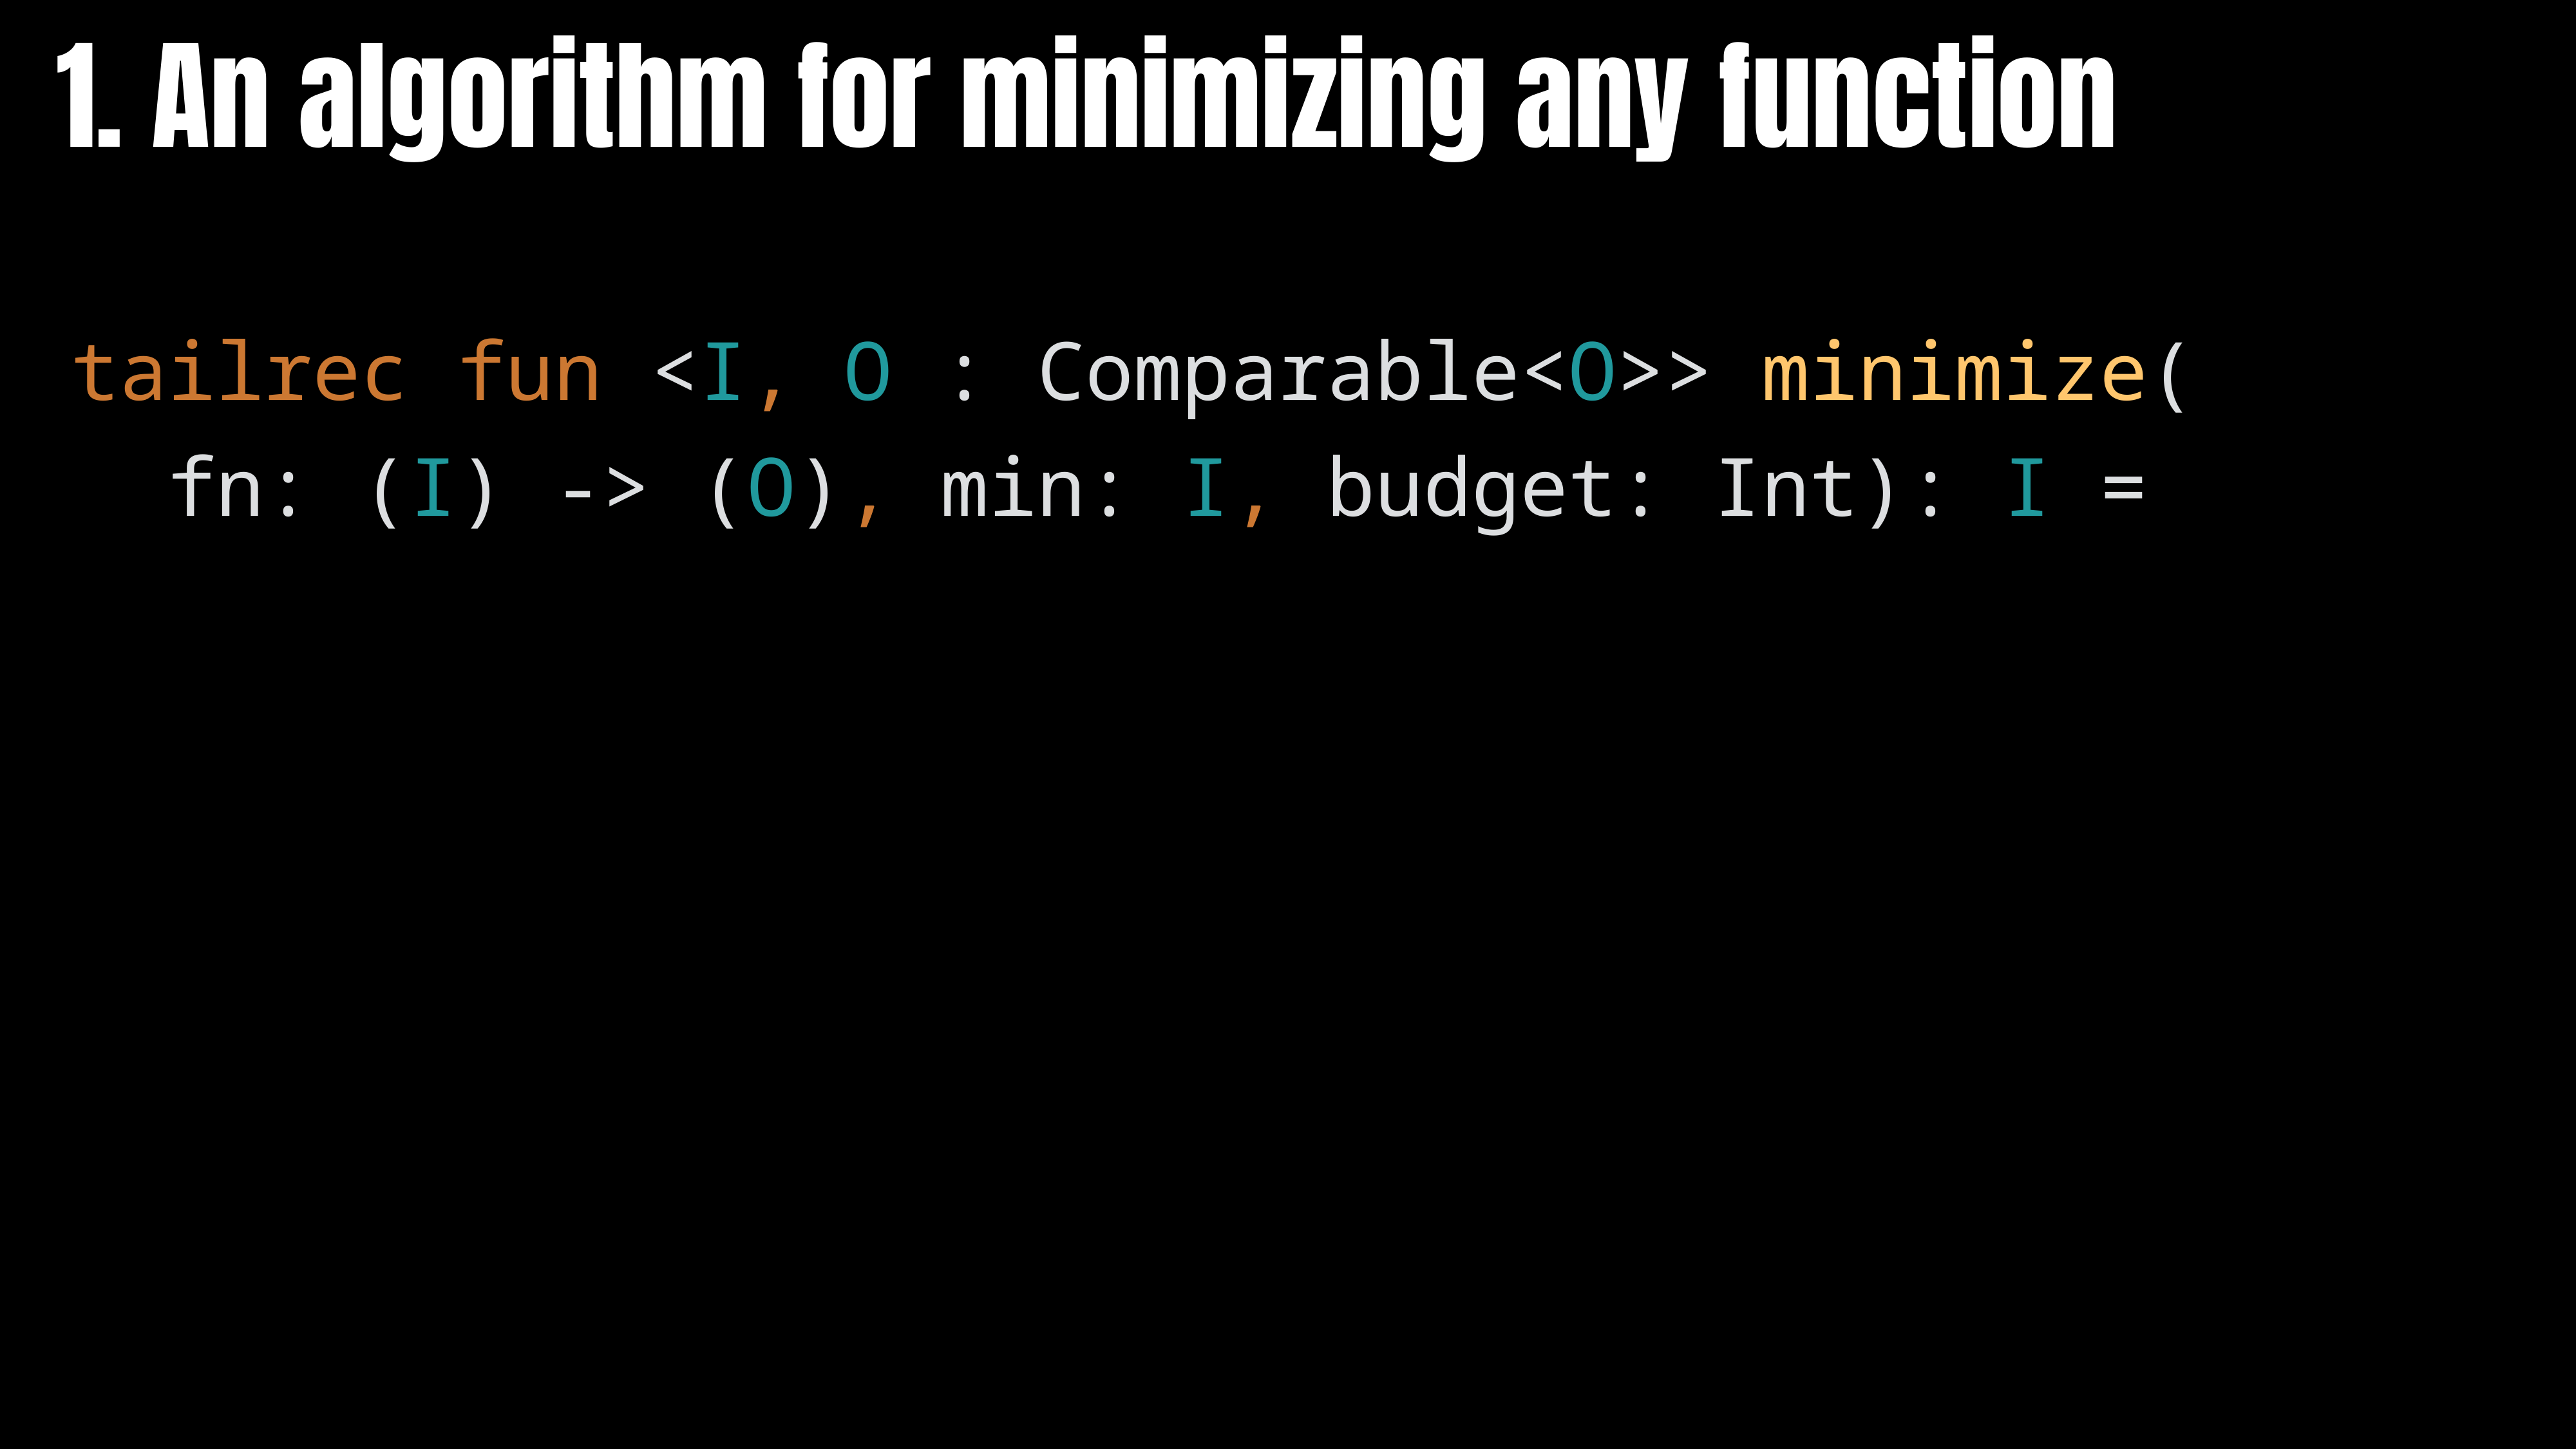

1. An algorithm for minimizing any function
tailrec fun <I, O : Comparable<O>> minimize(
  fn: (I) -> (O), min: I, budget: Int): I =